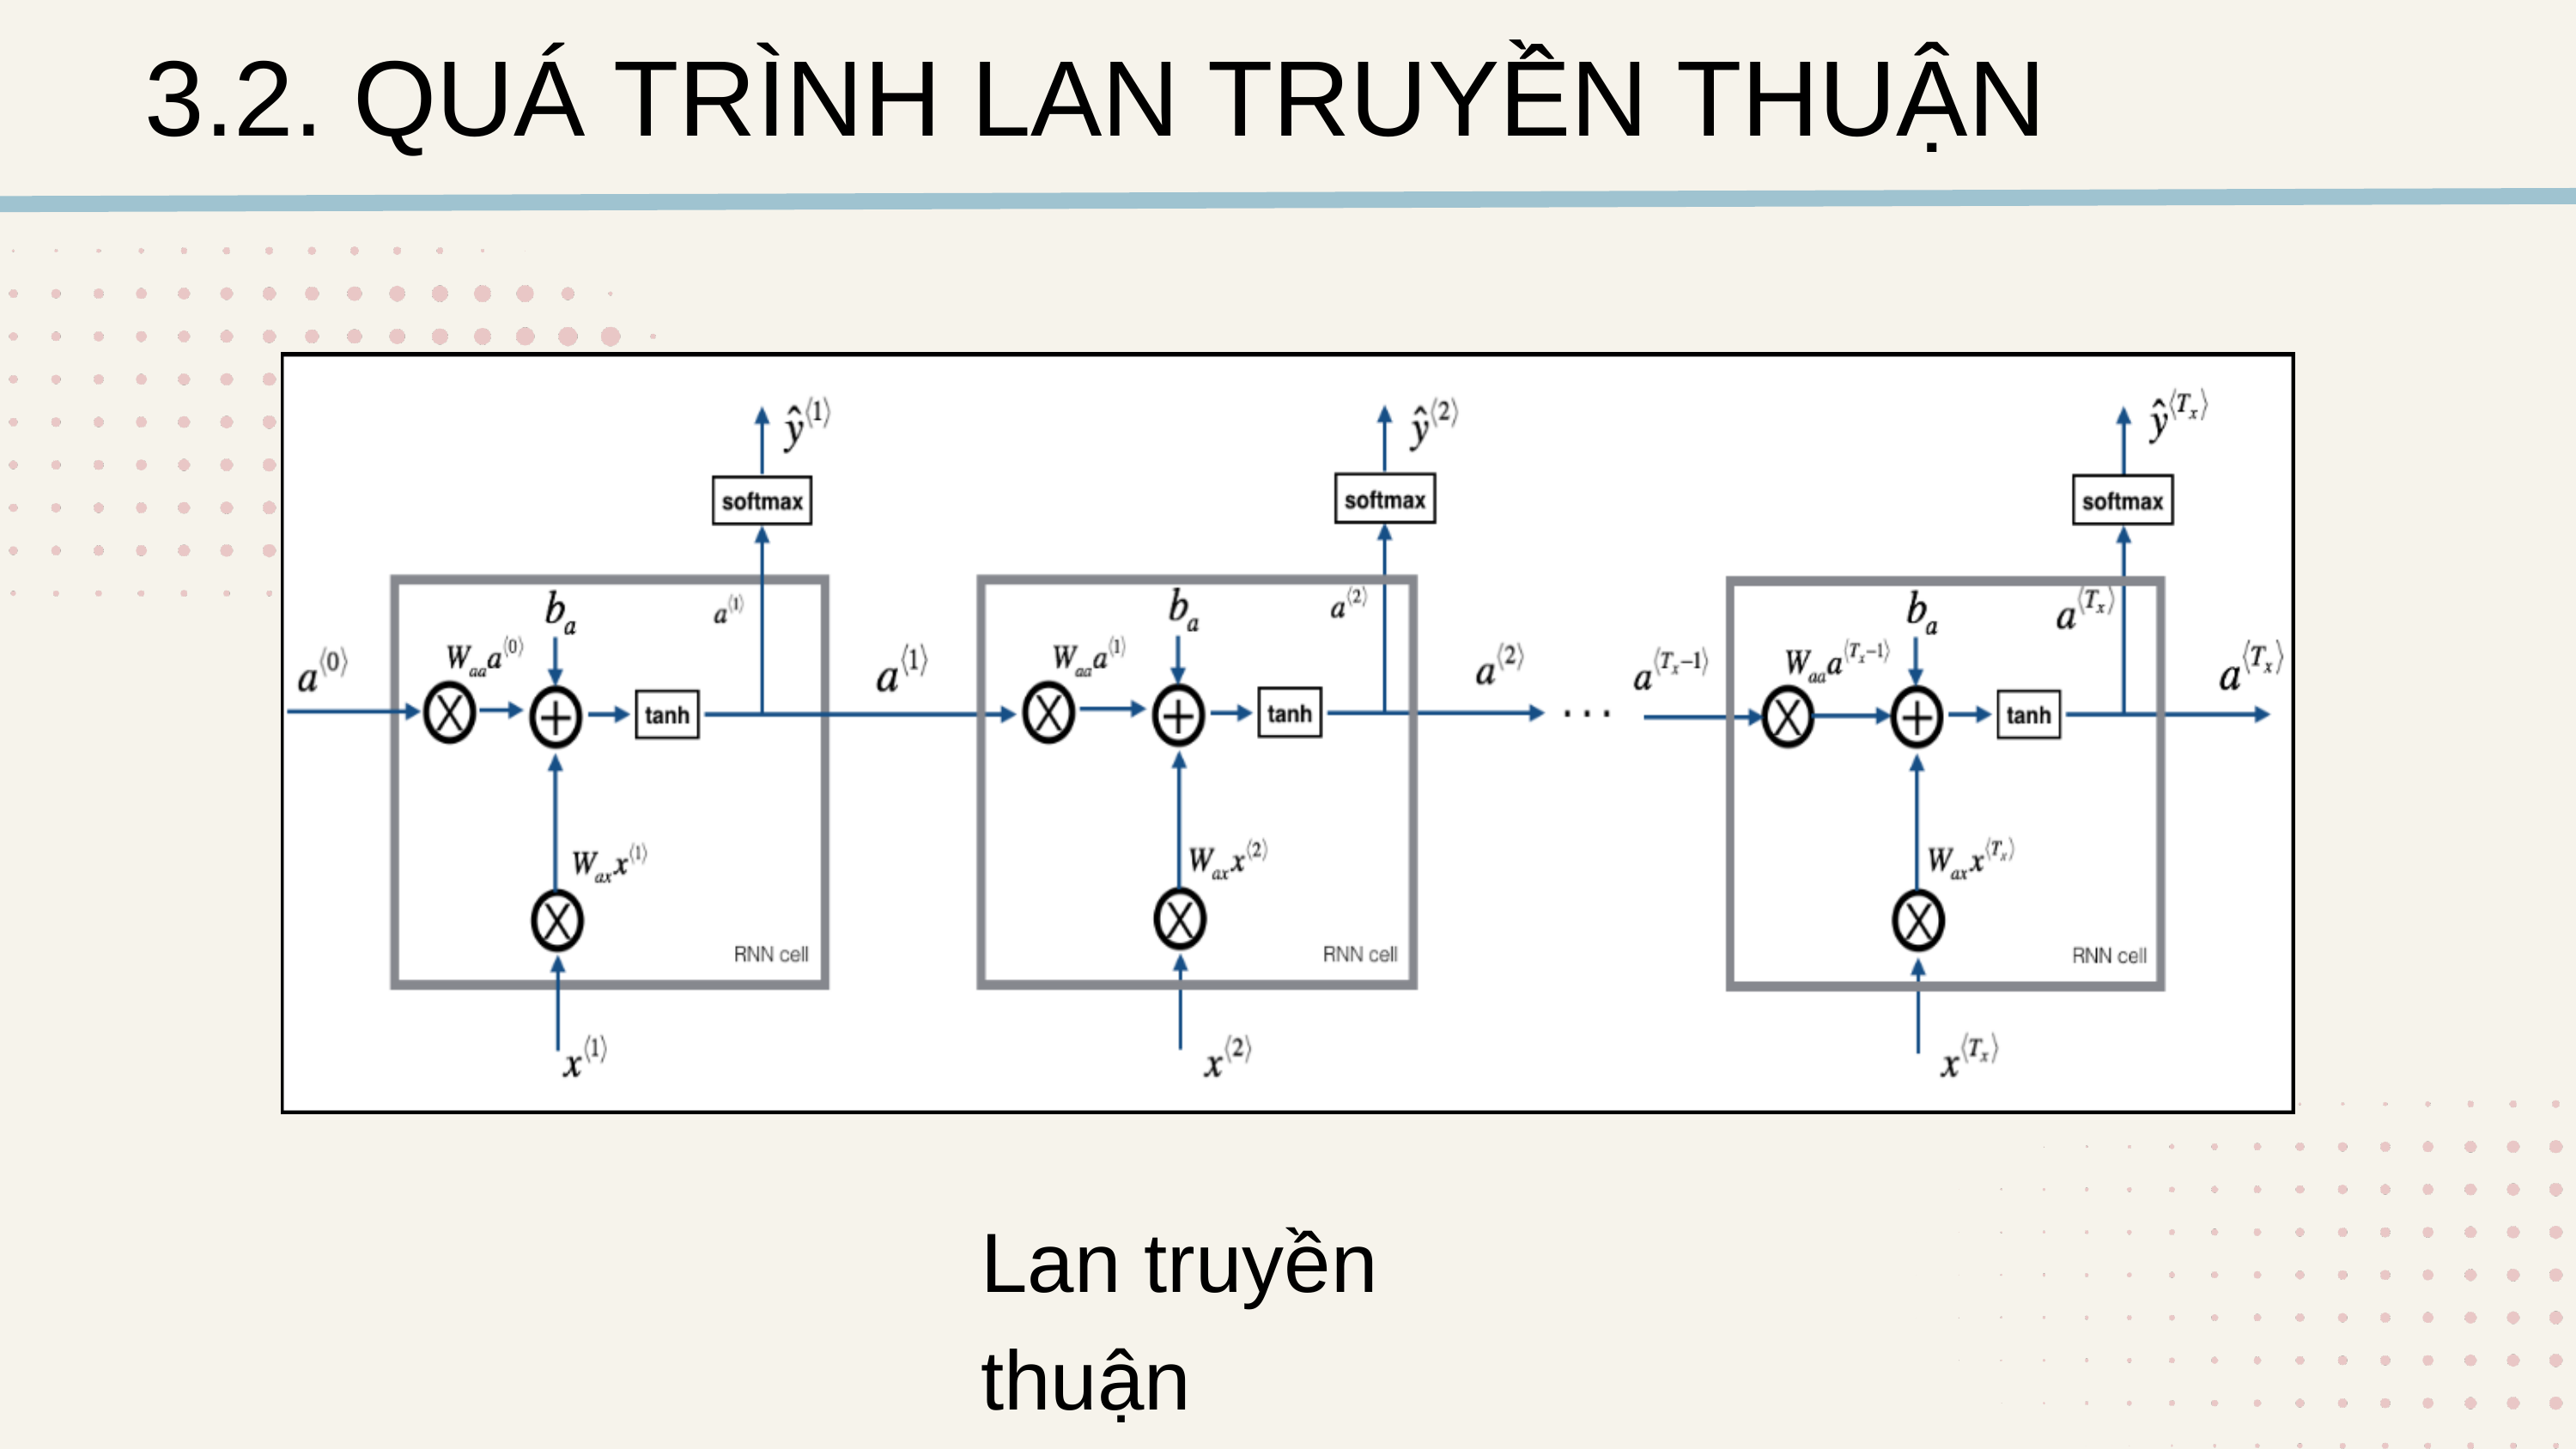

3.2. QUÁ TRÌNH LAN TRUYỀN THUẬN

Lan truyền thuận